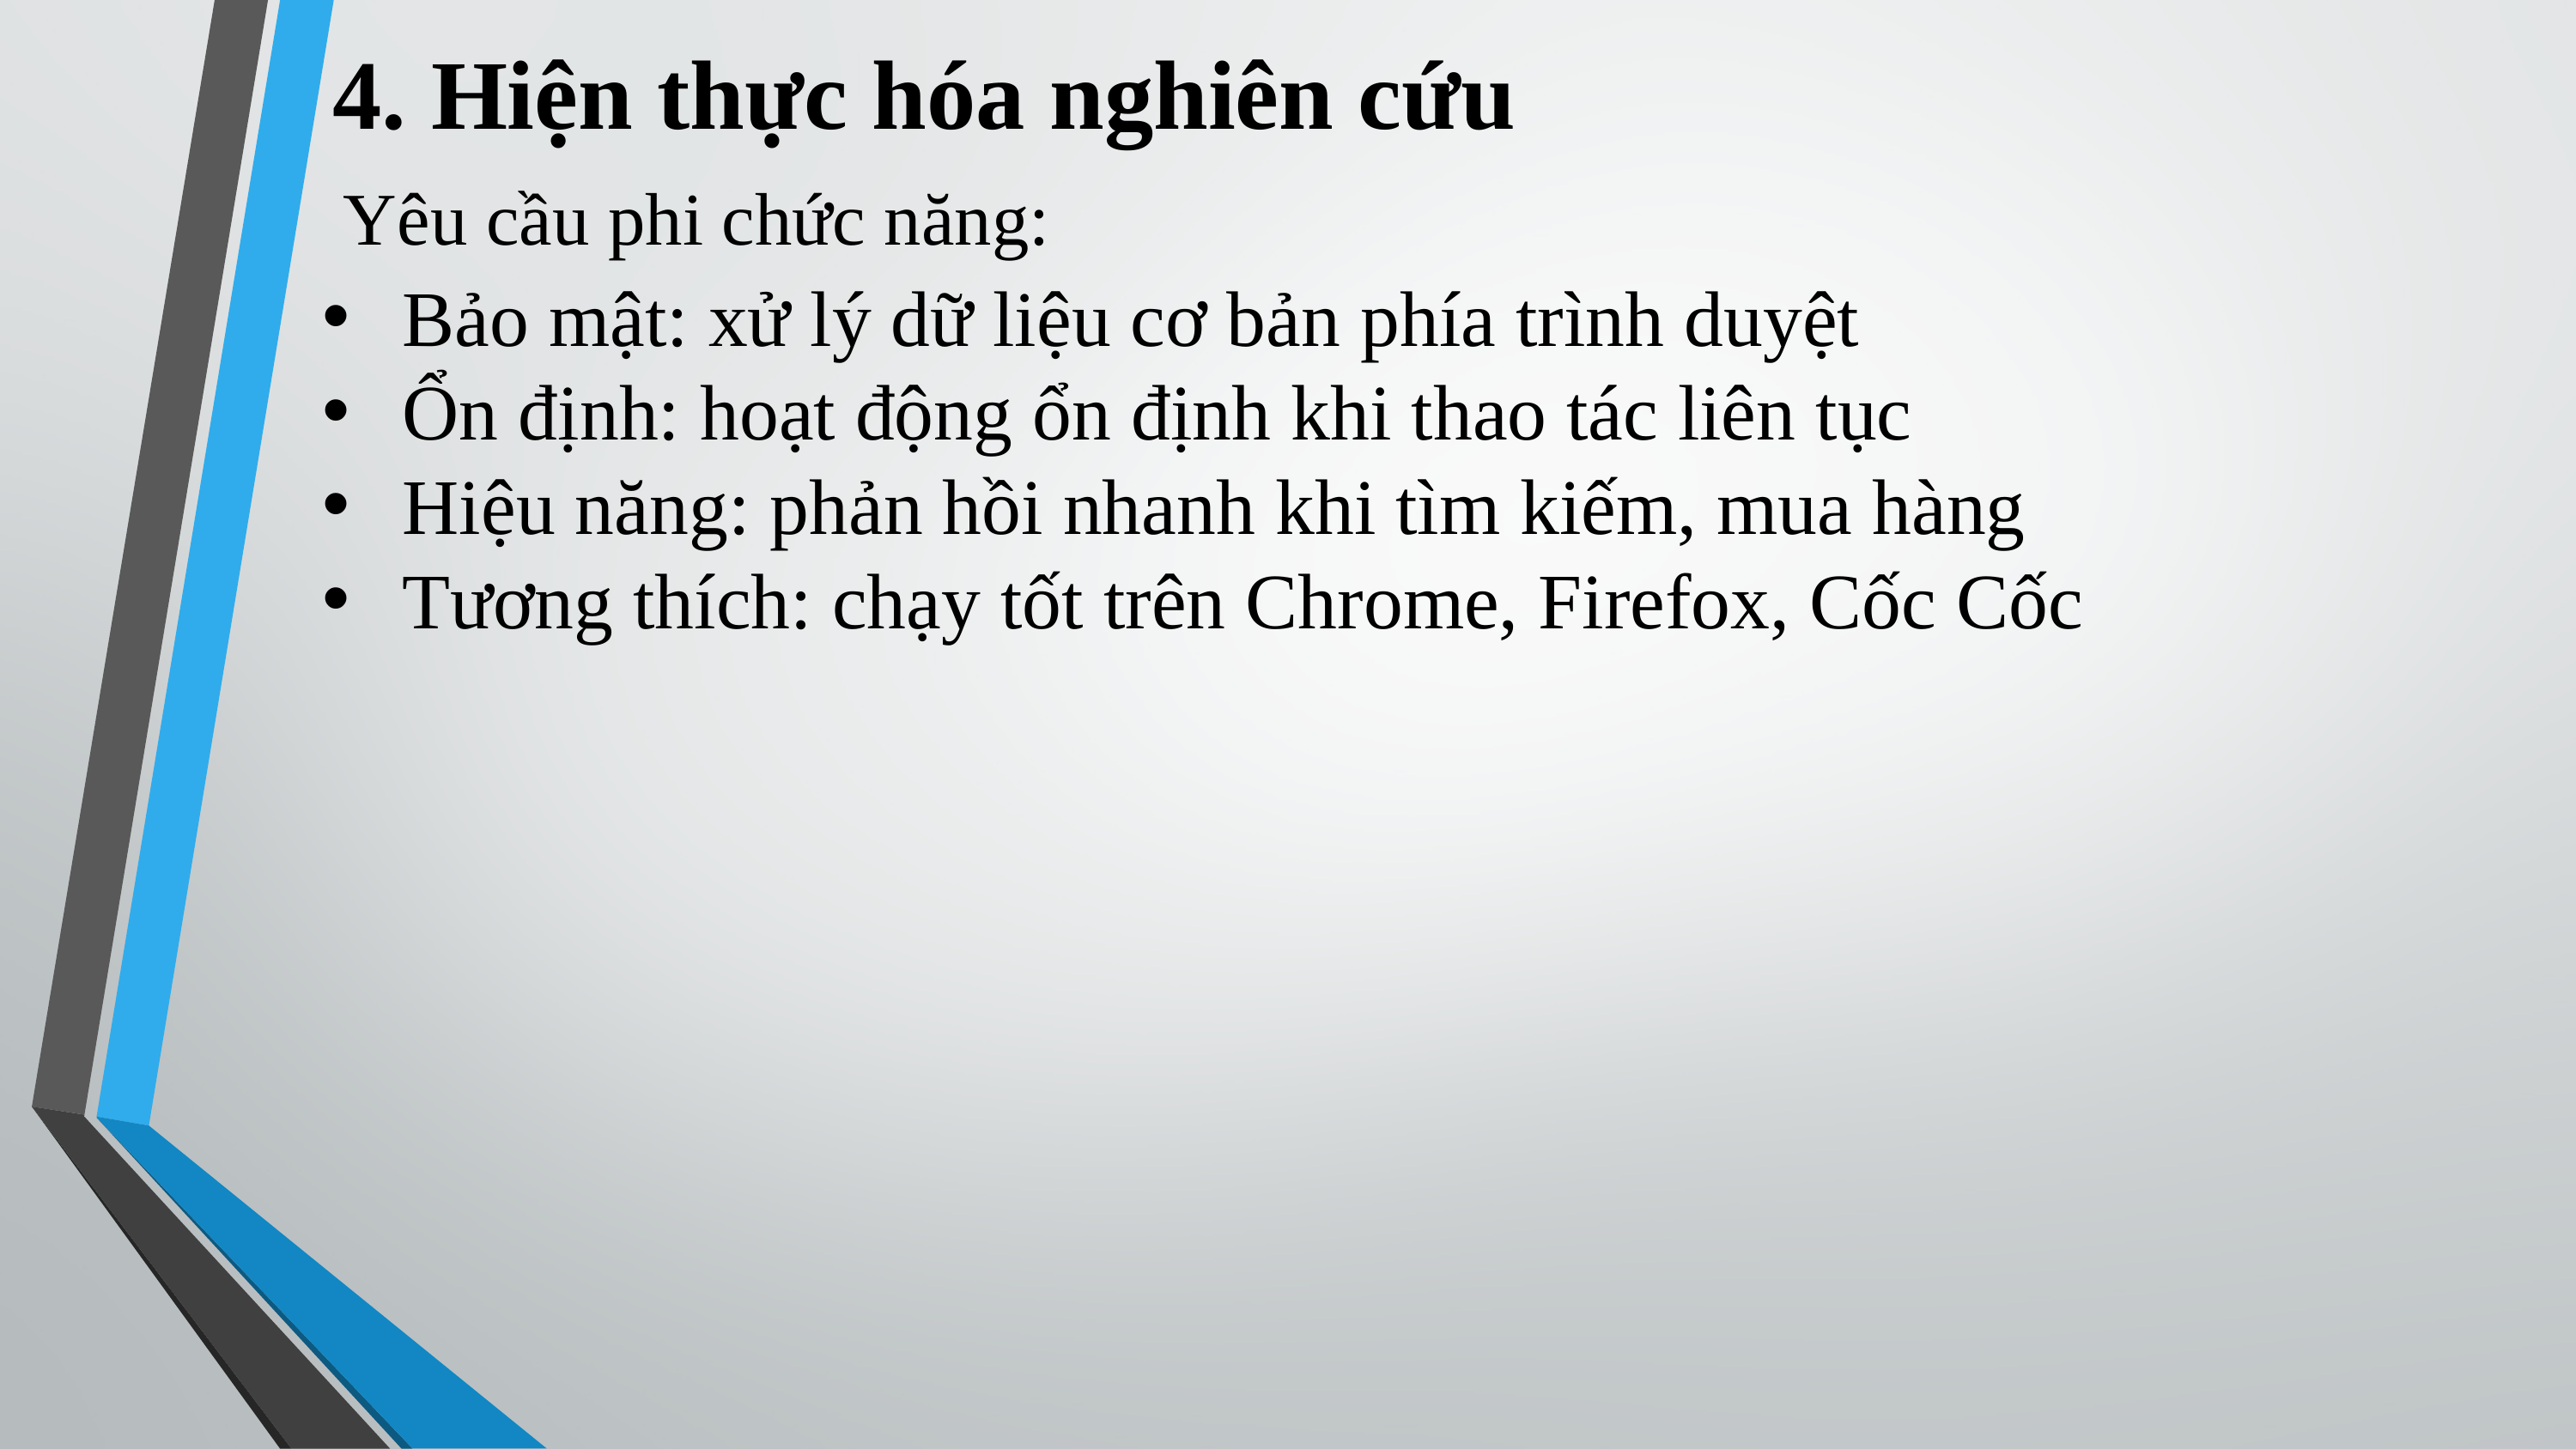

4. Hiện thực hóa nghiên cứu
Yêu cầu phi chức năng:
Bảo mật: xử lý dữ liệu cơ bản phía trình duyệt
Ổn định: hoạt động ổn định khi thao tác liên tục
Hiệu năng: phản hồi nhanh khi tìm kiếm, mua hàng
Tương thích: chạy tốt trên Chrome, Firefox, Cốc Cốc